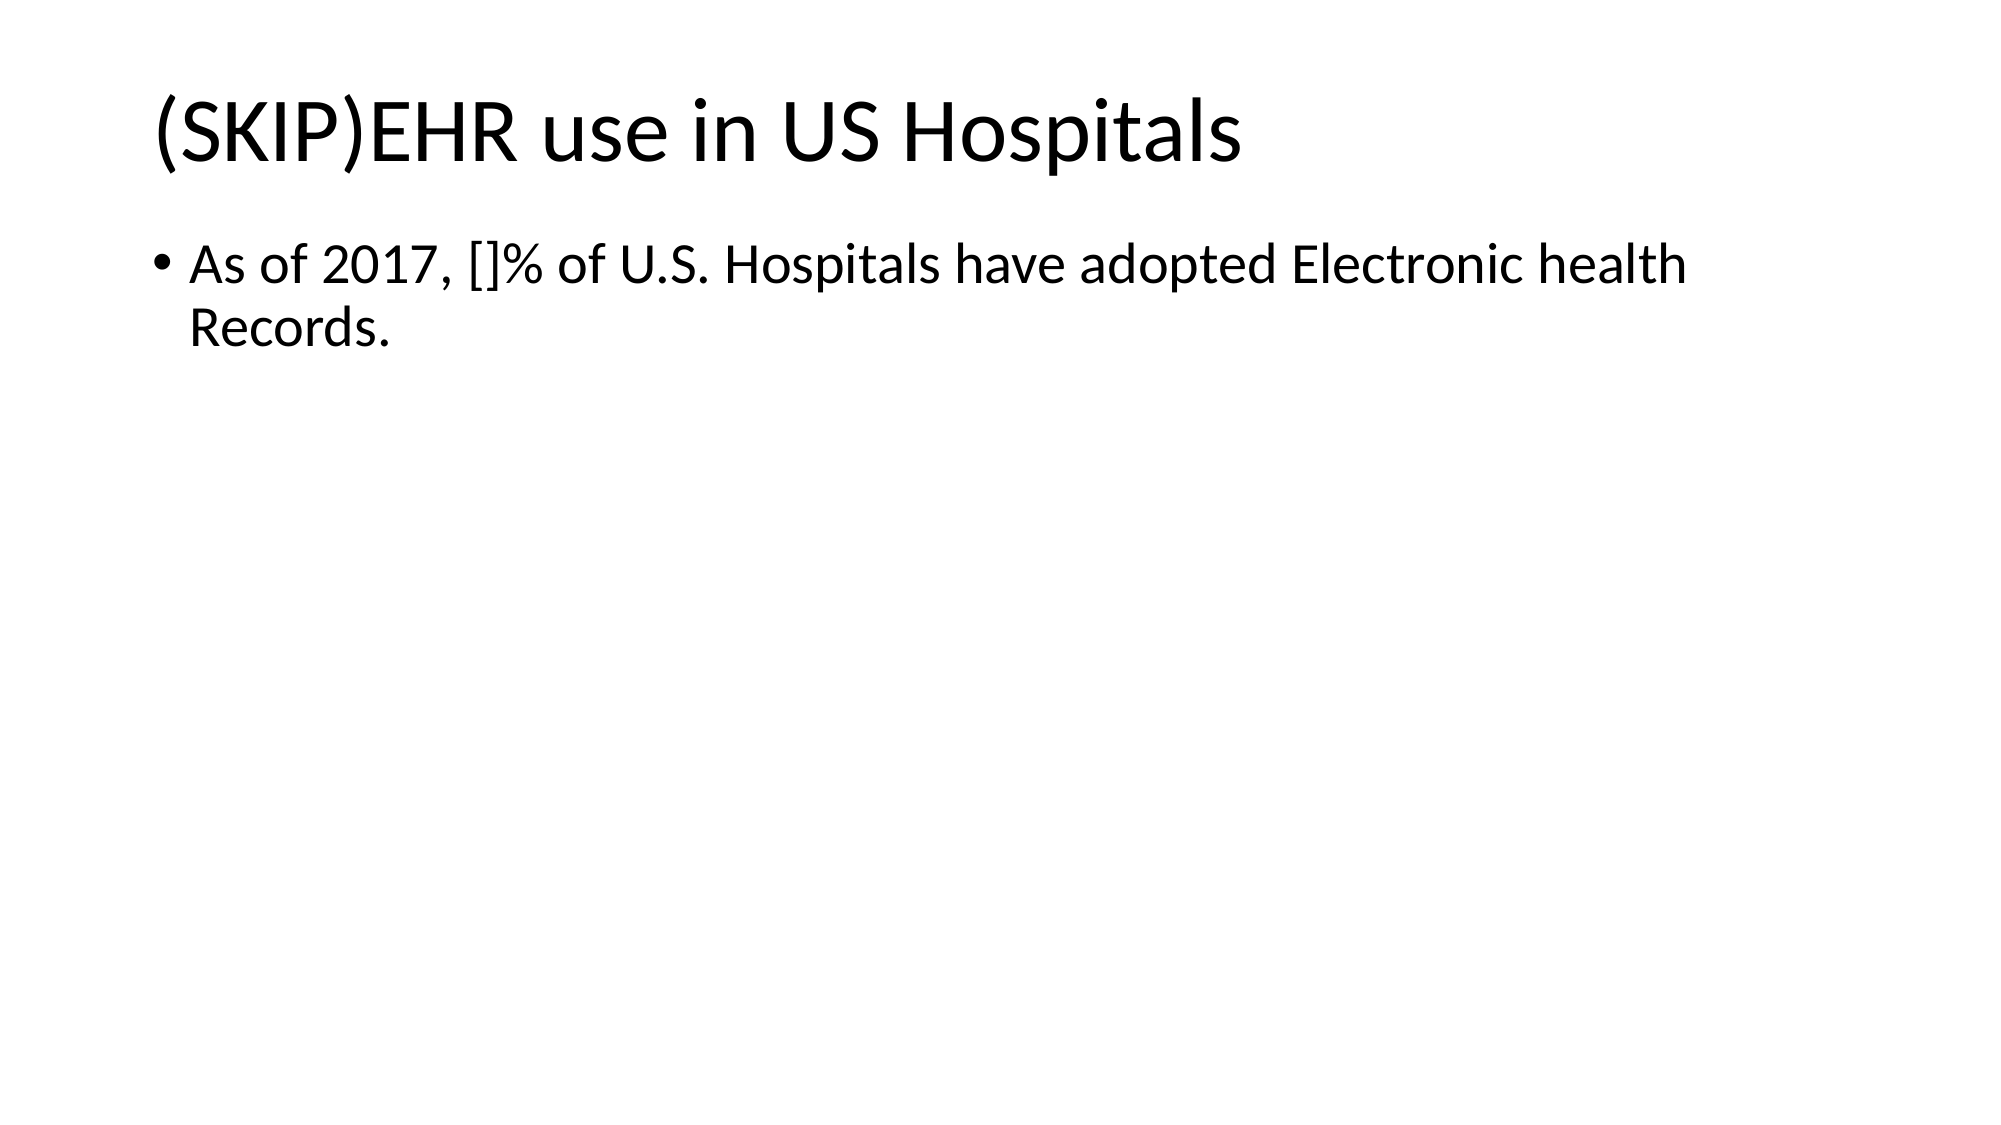

# (SKIP)EHR use in US Hospitals
As of 2017, []% of U.S. Hospitals have adopted Electronic health Records.